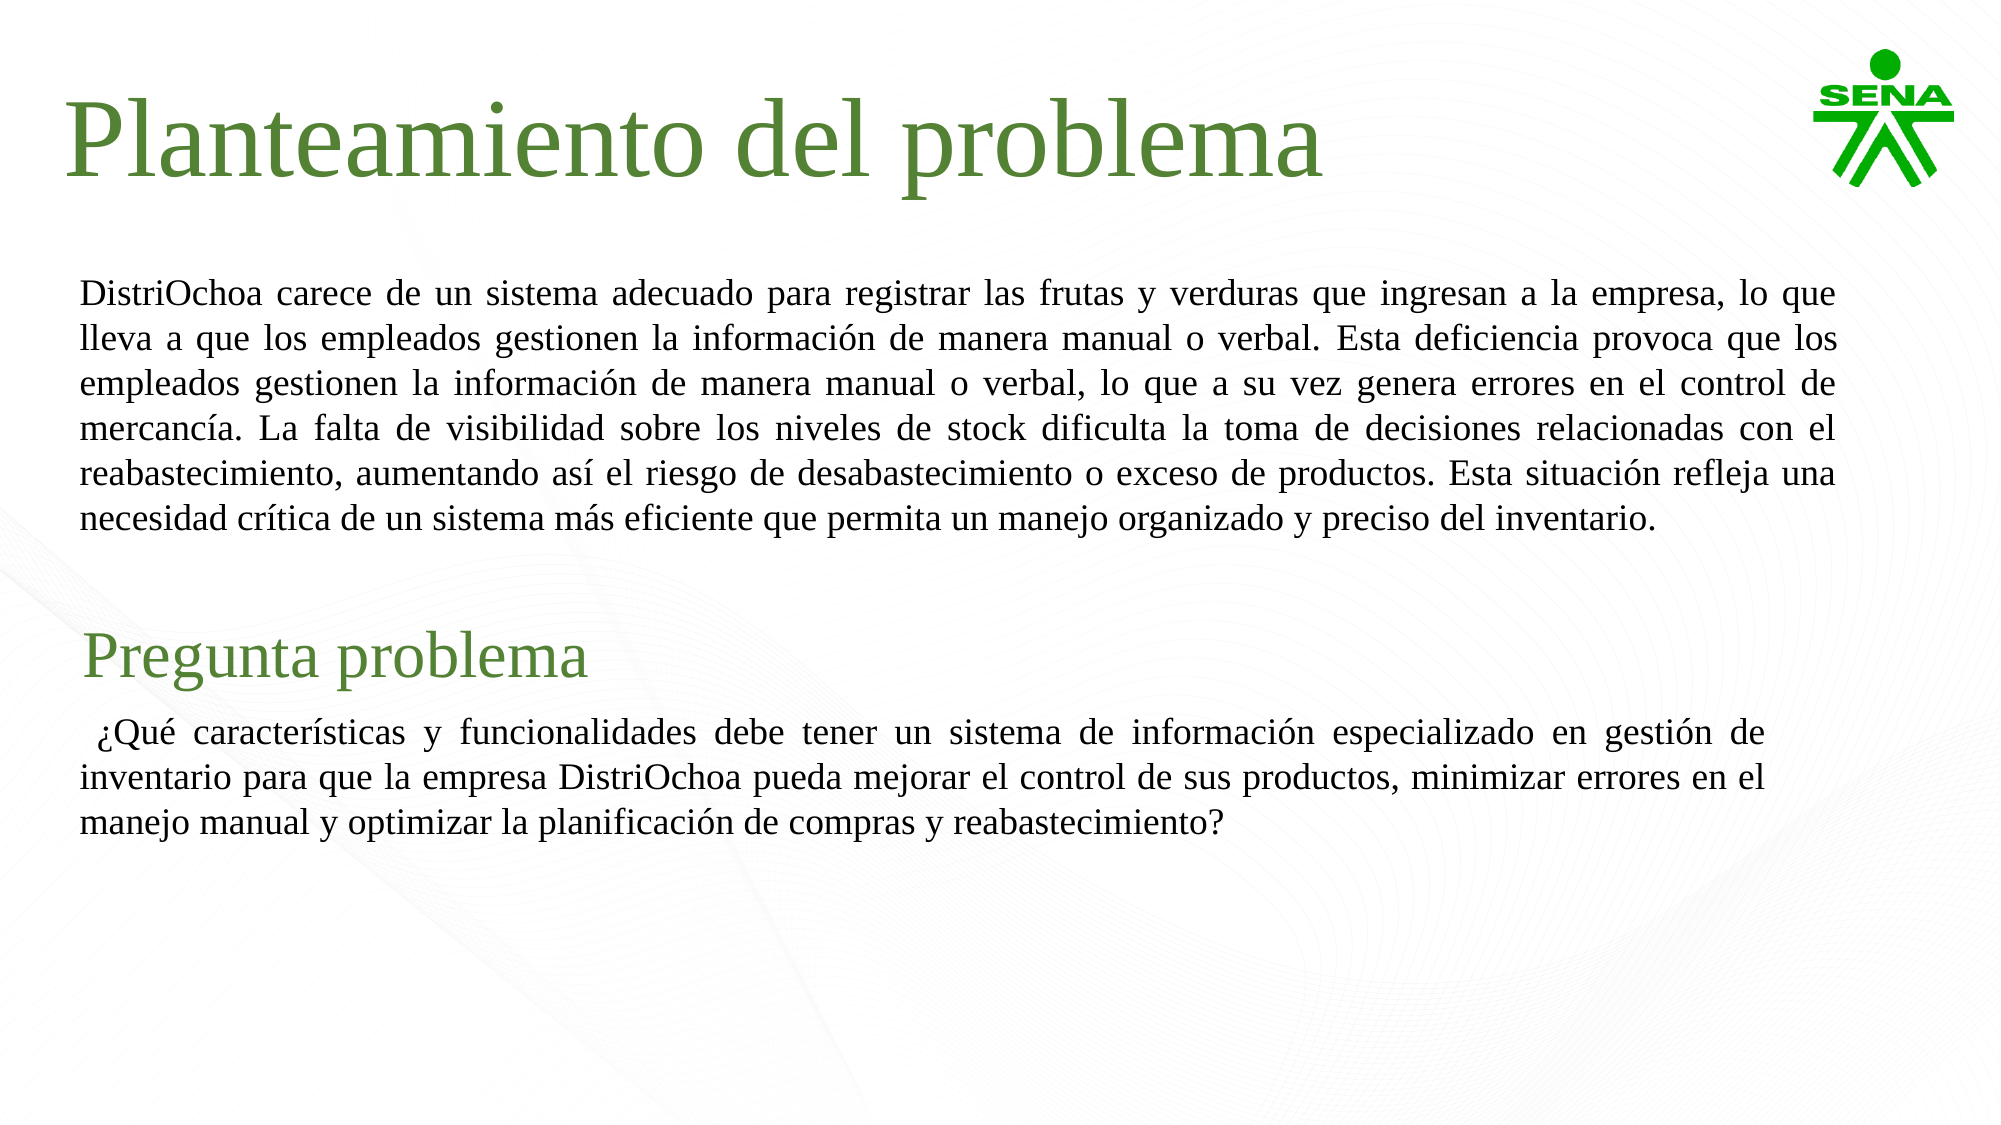

Planteamiento del problema
DistriOchoa carece de un sistema adecuado para registrar las frutas y verduras que ingresan a la empresa, lo que lleva a que los empleados gestionen la información de manera manual o verbal. Esta deficiencia provoca que los empleados gestionen la información de manera manual o verbal, lo que a su vez genera errores en el control de mercancía. La falta de visibilidad sobre los niveles de stock dificulta la toma de decisiones relacionadas con el reabastecimiento, aumentando así el riesgo de desabastecimiento o exceso de productos. Esta situación refleja una necesidad crítica de un sistema más eficiente que permita un manejo organizado y preciso del inventario.
Pregunta problema
 ¿Qué características y funcionalidades debe tener un sistema de información especializado en gestión de inventario para que la empresa DistriOchoa pueda mejorar el control de sus productos, minimizar errores en el manejo manual y optimizar la planificación de compras y reabastecimiento?